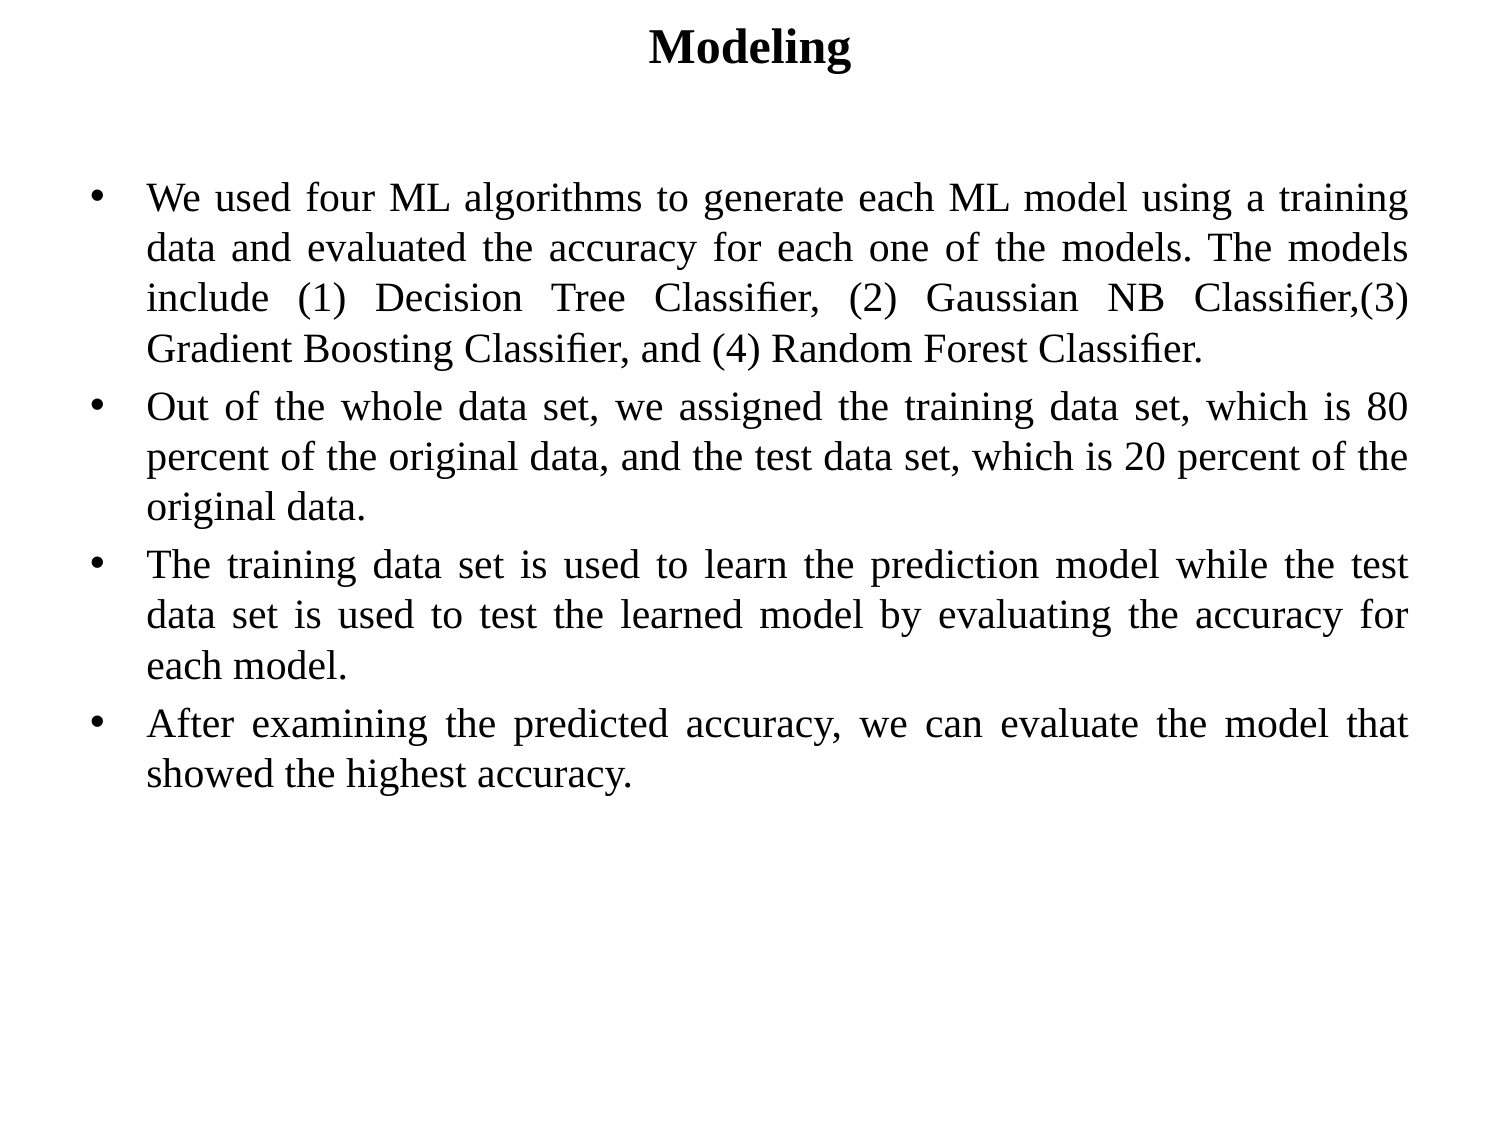

# Modeling
We used four ML algorithms to generate each ML model using a training data and evaluated the accuracy for each one of the models. The models include (1) Decision Tree Classiﬁer, (2) Gaussian NB Classiﬁer,(3) Gradient Boosting Classiﬁer, and (4) Random Forest Classiﬁer.
Out of the whole data set, we assigned the training data set, which is 80 percent of the original data, and the test data set, which is 20 percent of the original data.
The training data set is used to learn the prediction model while the test data set is used to test the learned model by evaluating the accuracy for each model.
After examining the predicted accuracy, we can evaluate the model that showed the highest accuracy.